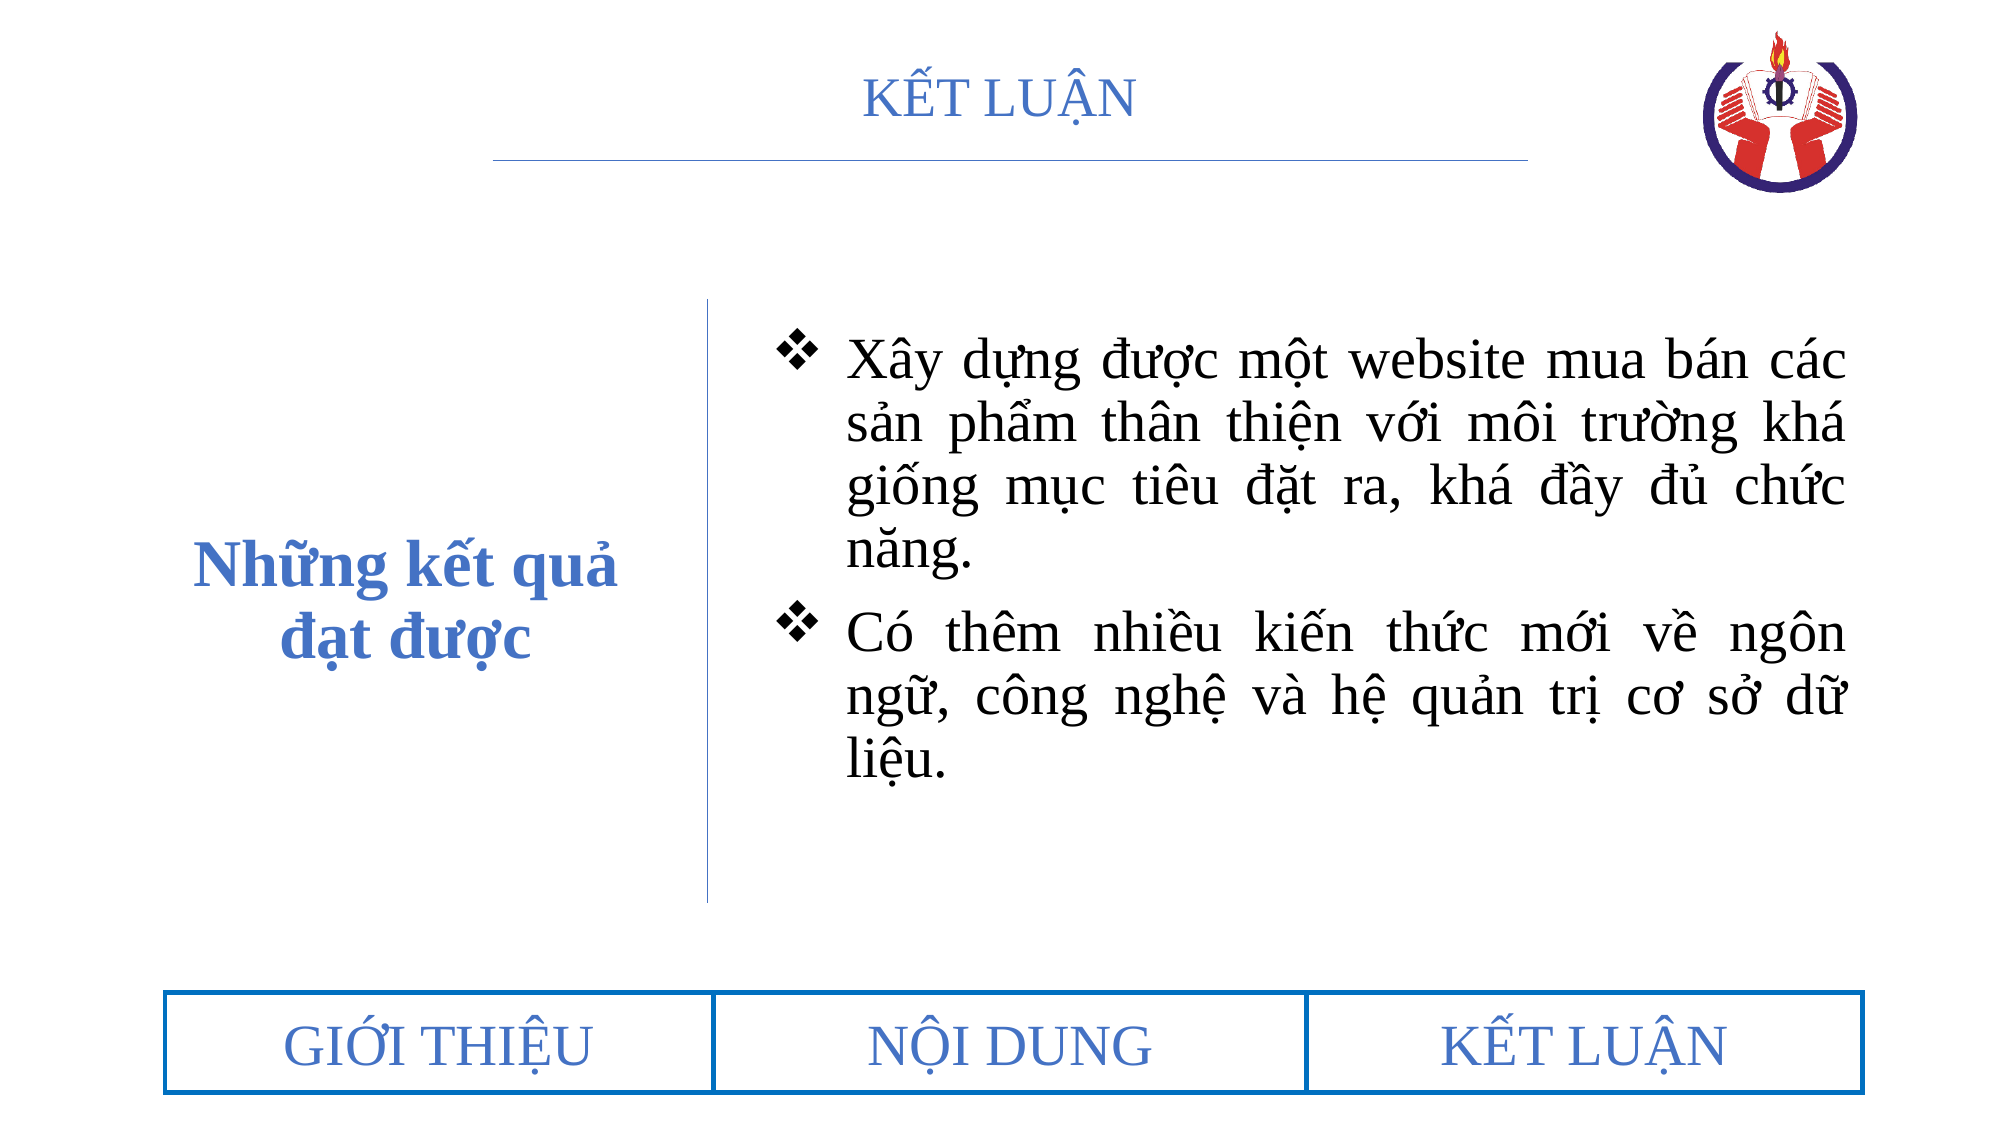

# KẾT LUẬN
Những kết quả đạt được
Xây dựng được một website mua bán các sản phẩm thân thiện với môi trường khá giống mục tiêu đặt ra, khá đầy đủ chức năng.
Có thêm nhiều kiến thức mới về ngôn ngữ, công nghệ và hệ quản trị cơ sở dữ liệu.